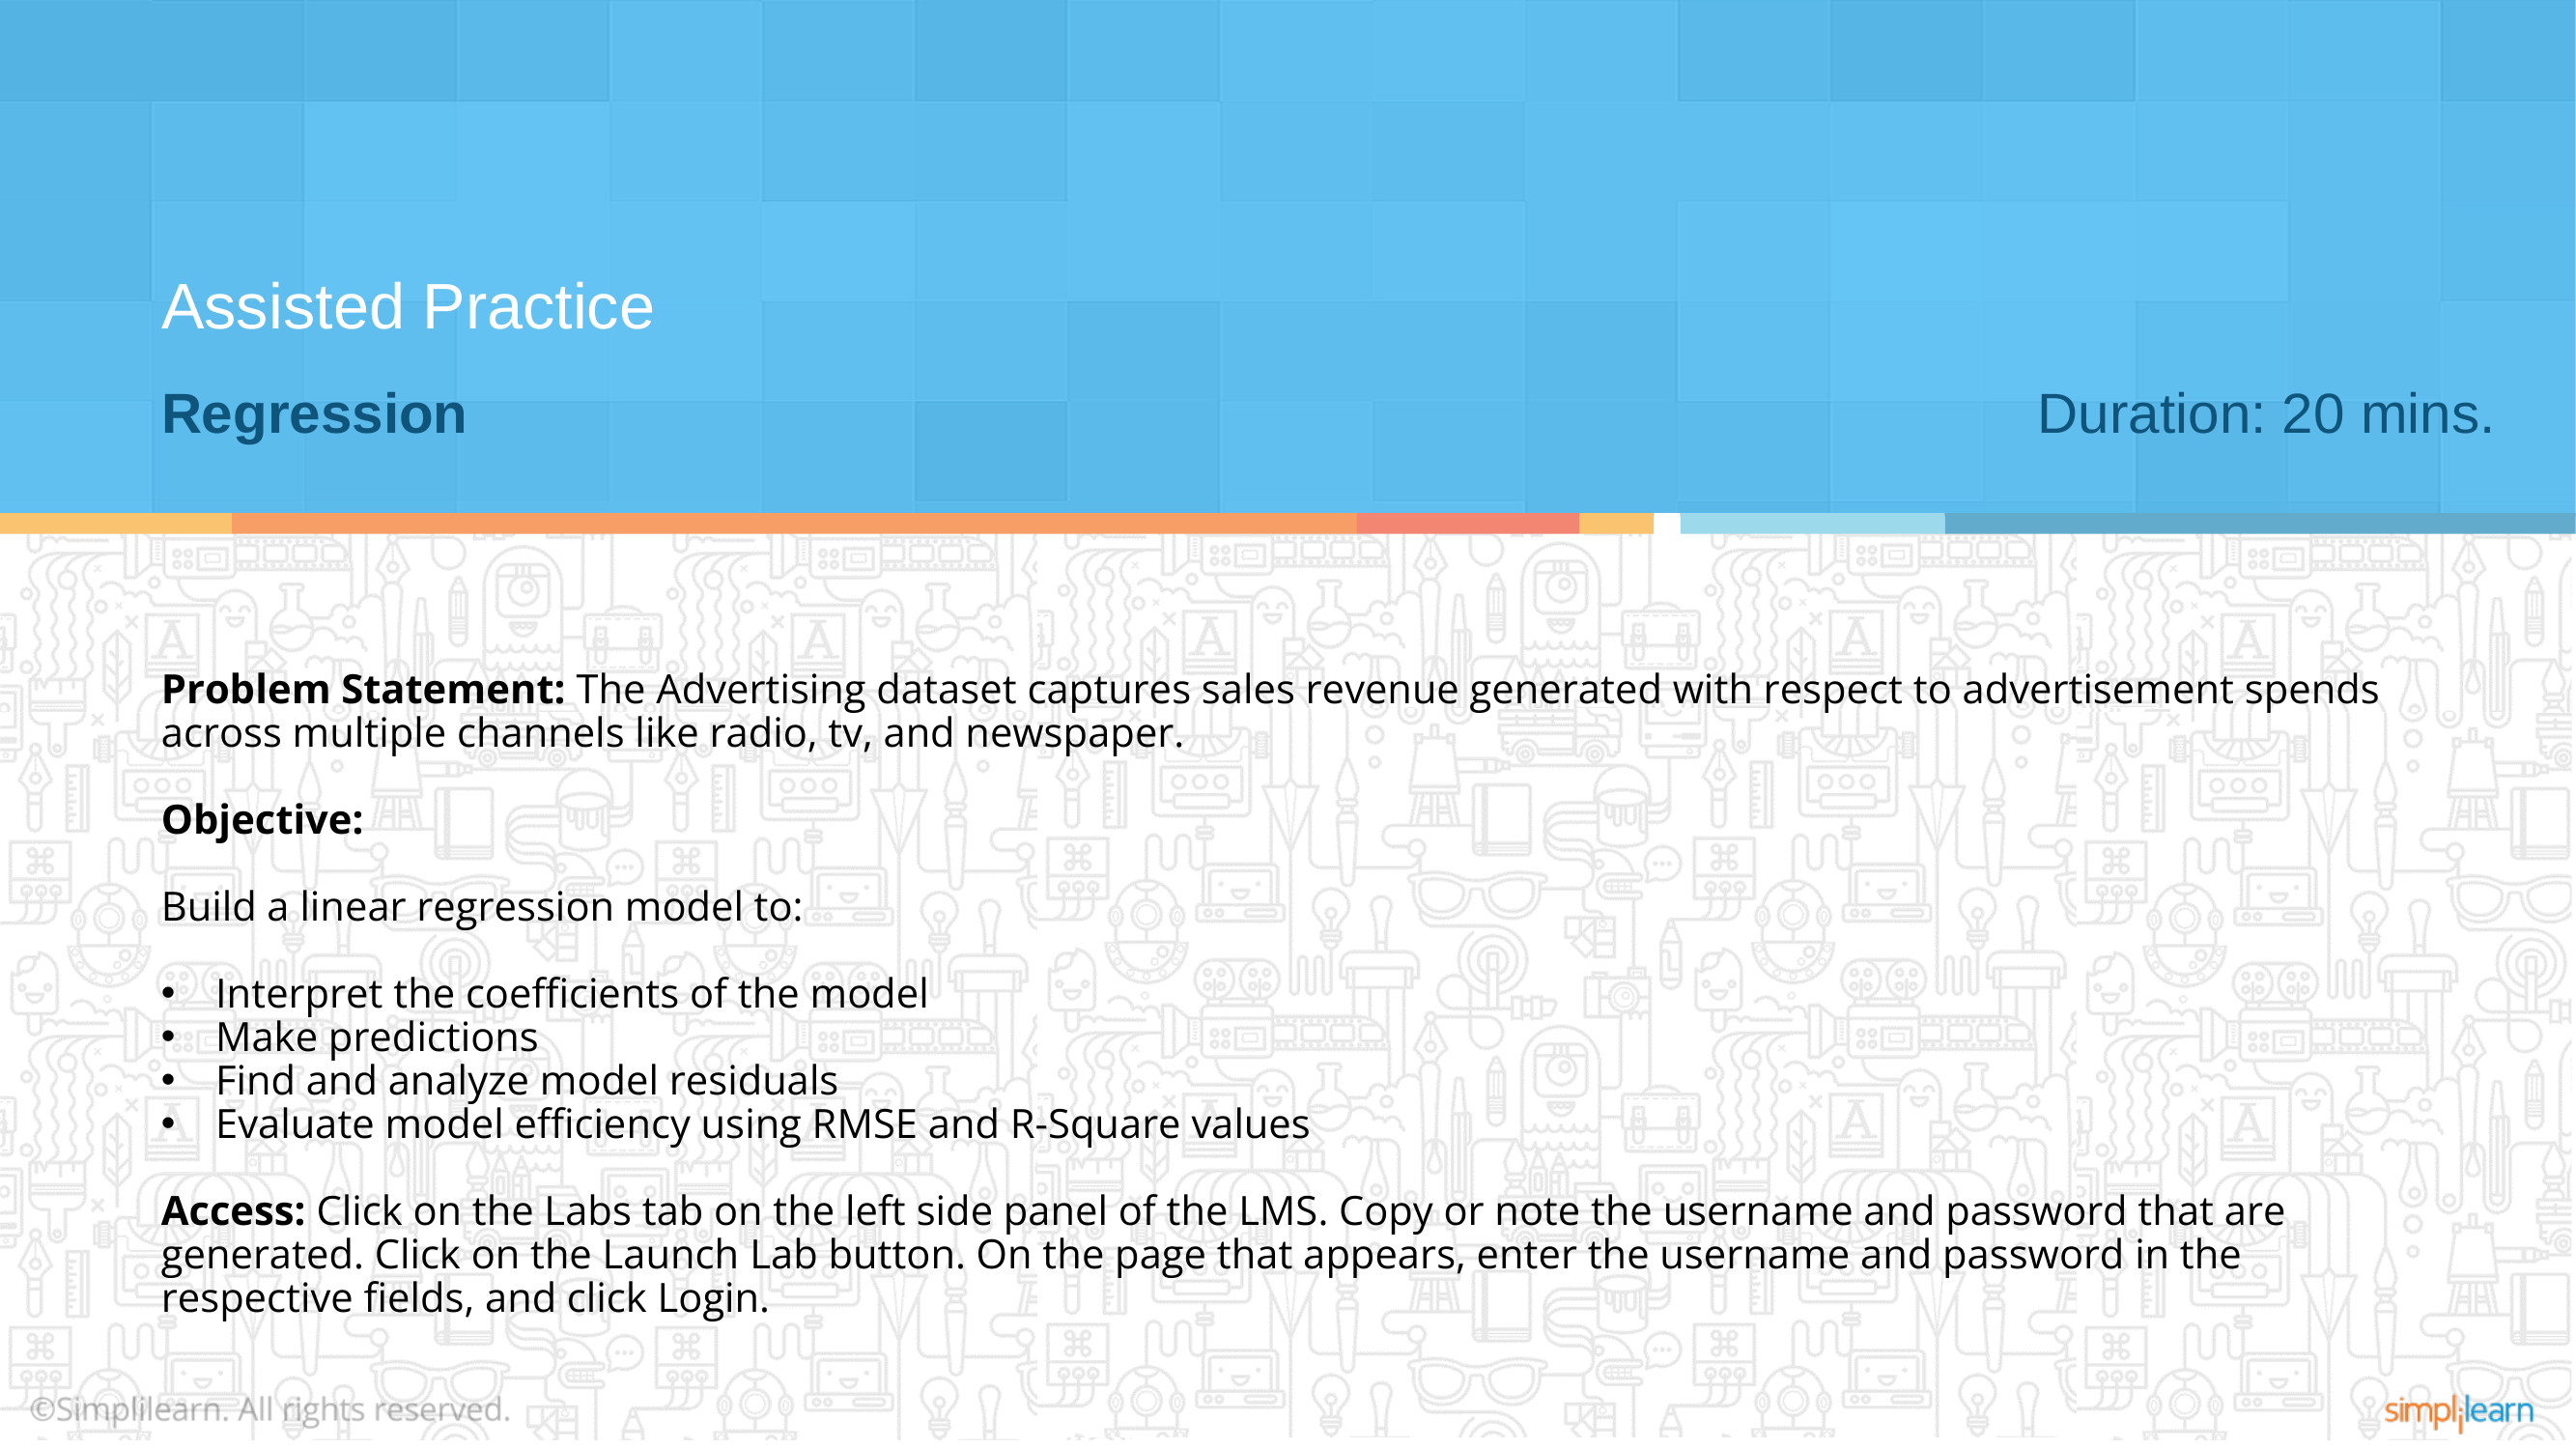

Assisted Practice
Regression
Duration: 20 mins.
Problem Statement: The Advertising dataset captures sales revenue generated with respect to advertisement spends across multiple channels like radio, tv, and newspaper.

Objective:

Build a linear regression model to:

Interpret the coefficients of the model
Make predictions
Find and analyze model residuals
Evaluate model efficiency using RMSE and R-Square values

Access: Click on the Labs tab on the left side panel of the LMS. Copy or note the username and password that are generated. Click on the Launch Lab button. On the page that appears, enter the username and password in the respective fields, and click Login.